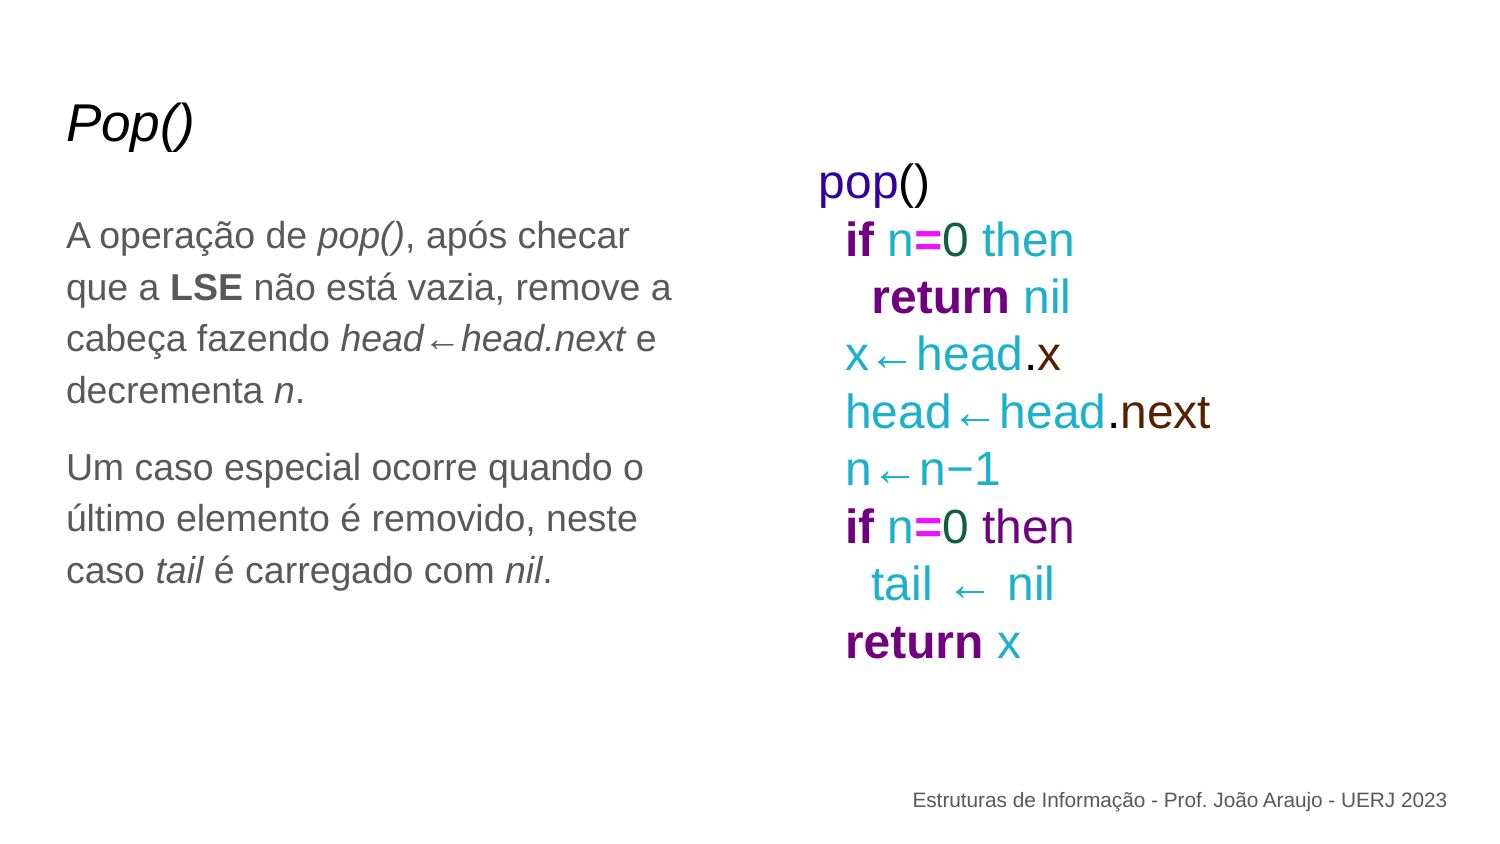

# Pop()
pop()
  if n=0 then
    return nil
  x←head.x
  head←head.next
  n←n−1
  if n=0 then
    tail ← nil
  return x

A operação de pop(), após checar que a LSE não está vazia, remove a cabeça fazendo head←head.next e decrementa n.
Um caso especial ocorre quando o último elemento é removido, neste caso tail é carregado com nil.